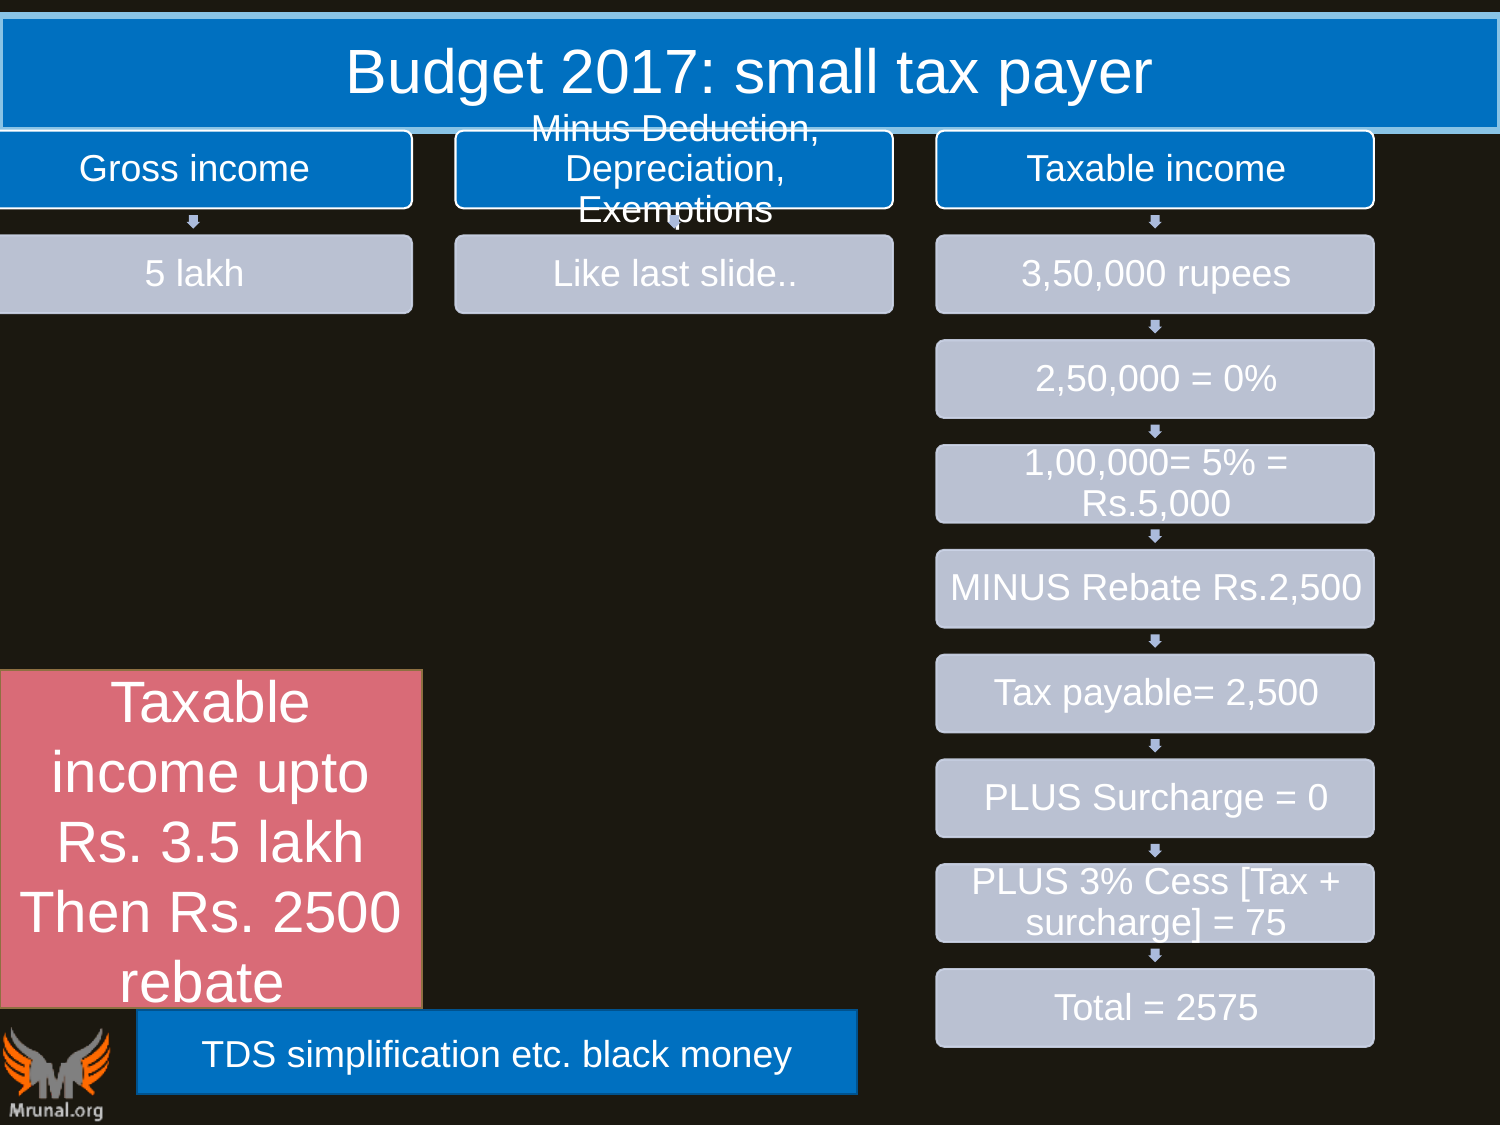

# Budget 2017: small tax payer
Gross income
5 lakh
Minus Deduction, Depreciation, Exemptions
Like last slide..
Taxable income
3,50,000 rupees
2,50,000 = 0%
1,00,000= 5% = Rs.5,000
MINUS Rebate Rs.2,500
Tax payable= 2,500
PLUS Surcharge = 0
PLUS 3% Cess [Tax + surcharge] = 75
Total = 2575
Taxable income upto Rs. 3.5 lakh
Then Rs. 2500 rebate
TDS simplification etc. black money